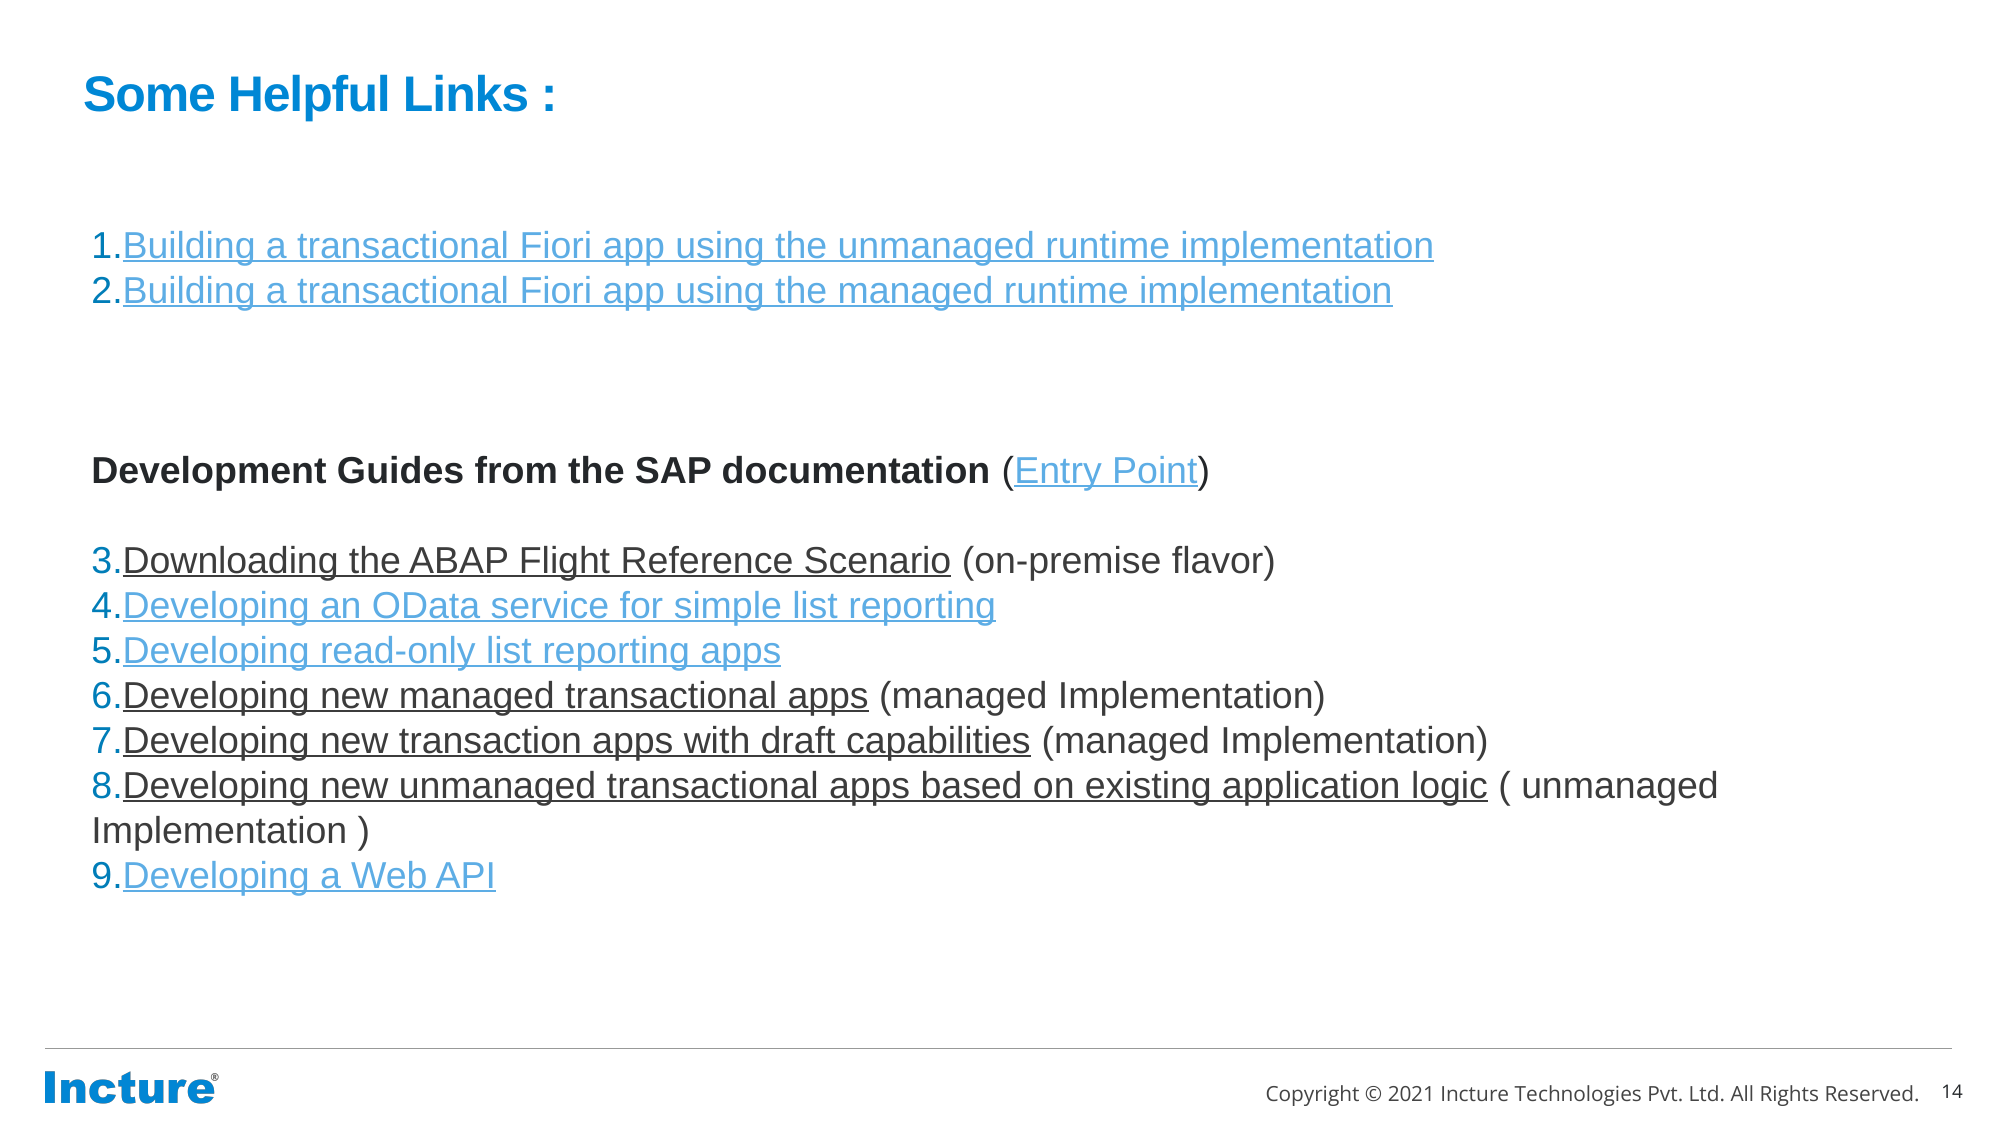

# Some Helpful Links :
Building a transactional Fiori app using the unmanaged runtime implementation
Building a transactional Fiori app using the managed runtime implementation

Development Guides from the SAP documentation (Entry Point)

Downloading the ABAP Flight Reference Scenario (on-premise flavor)
Developing an OData service for simple list reporting
Developing read-only list reporting apps
Developing new managed transactional apps (managed Implementation)
Developing new transaction apps with draft capabilities (managed Implementation)
Developing new unmanaged transactional apps based on existing application logic ( unmanaged Implementation )
Developing a Web API